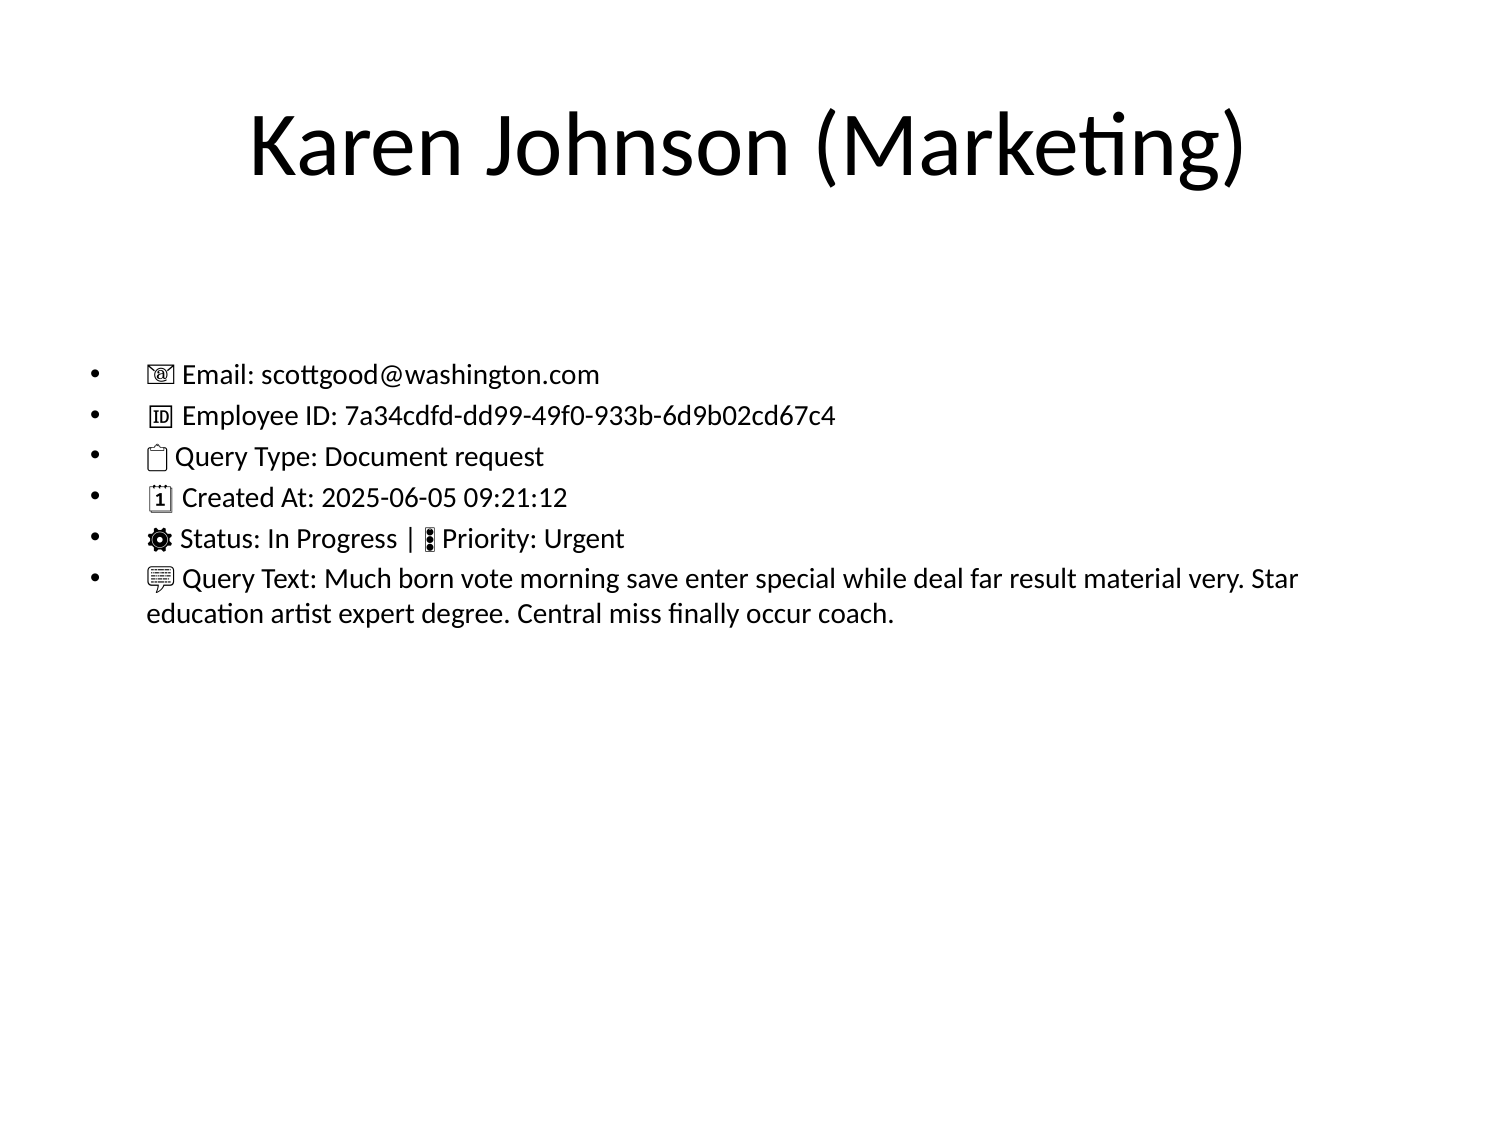

# Karen Johnson (Marketing)

📧 Email: scottgood@washington.com
🆔 Employee ID: 7a34cdfd-dd99-49f0-933b-6d9b02cd67c4
📋 Query Type: Document request
🗓 Created At: 2025-06-05 09:21:12
⚙ Status: In Progress | 🚦 Priority: Urgent
💬 Query Text: Much born vote morning save enter special while deal far result material very. Star education artist expert degree. Central miss finally occur coach.